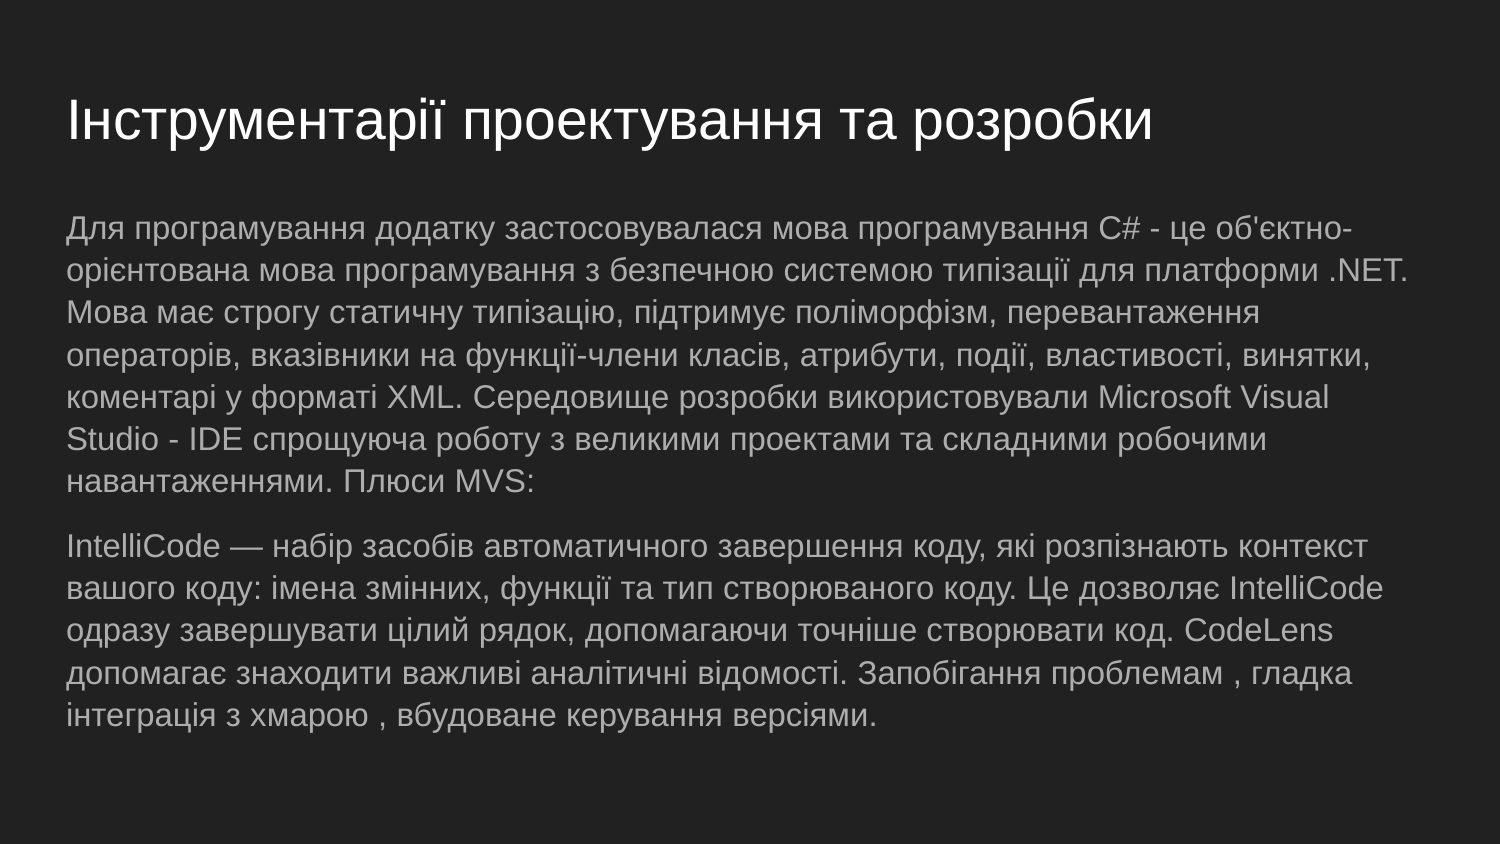

# Інструментарії проектування та розробки
Для програмування додатку застосовувалася мова програмування C# - це об'єктно-орієнтована мова програмування з безпечною системою типізації для платформи .NET. Мова має строгу статичну типізацію, підтримує поліморфізм, перевантаження операторів, вказівники на функції-члени класів, атрибути, події, властивості, винятки, коментарі у форматі XML. Середовище розробки використовували Microsoft Visual Studio - IDE спрощуюча роботу з великими проектами та складними робочими навантаженнями. Плюси MVS:
IntelliCode — набір засобів автоматичного завершення коду, які розпізнають контекст вашого коду: імена змінних, функції та тип створюваного коду. Це дозволяє IntelliCode одразу завершувати цілий рядок, допомагаючи точніше створювати код. CodeLens допомагає знаходити важливі аналітичні відомості. Запобігання проблемам , гладка інтеграція з хмарою , вбудоване керування версіями.